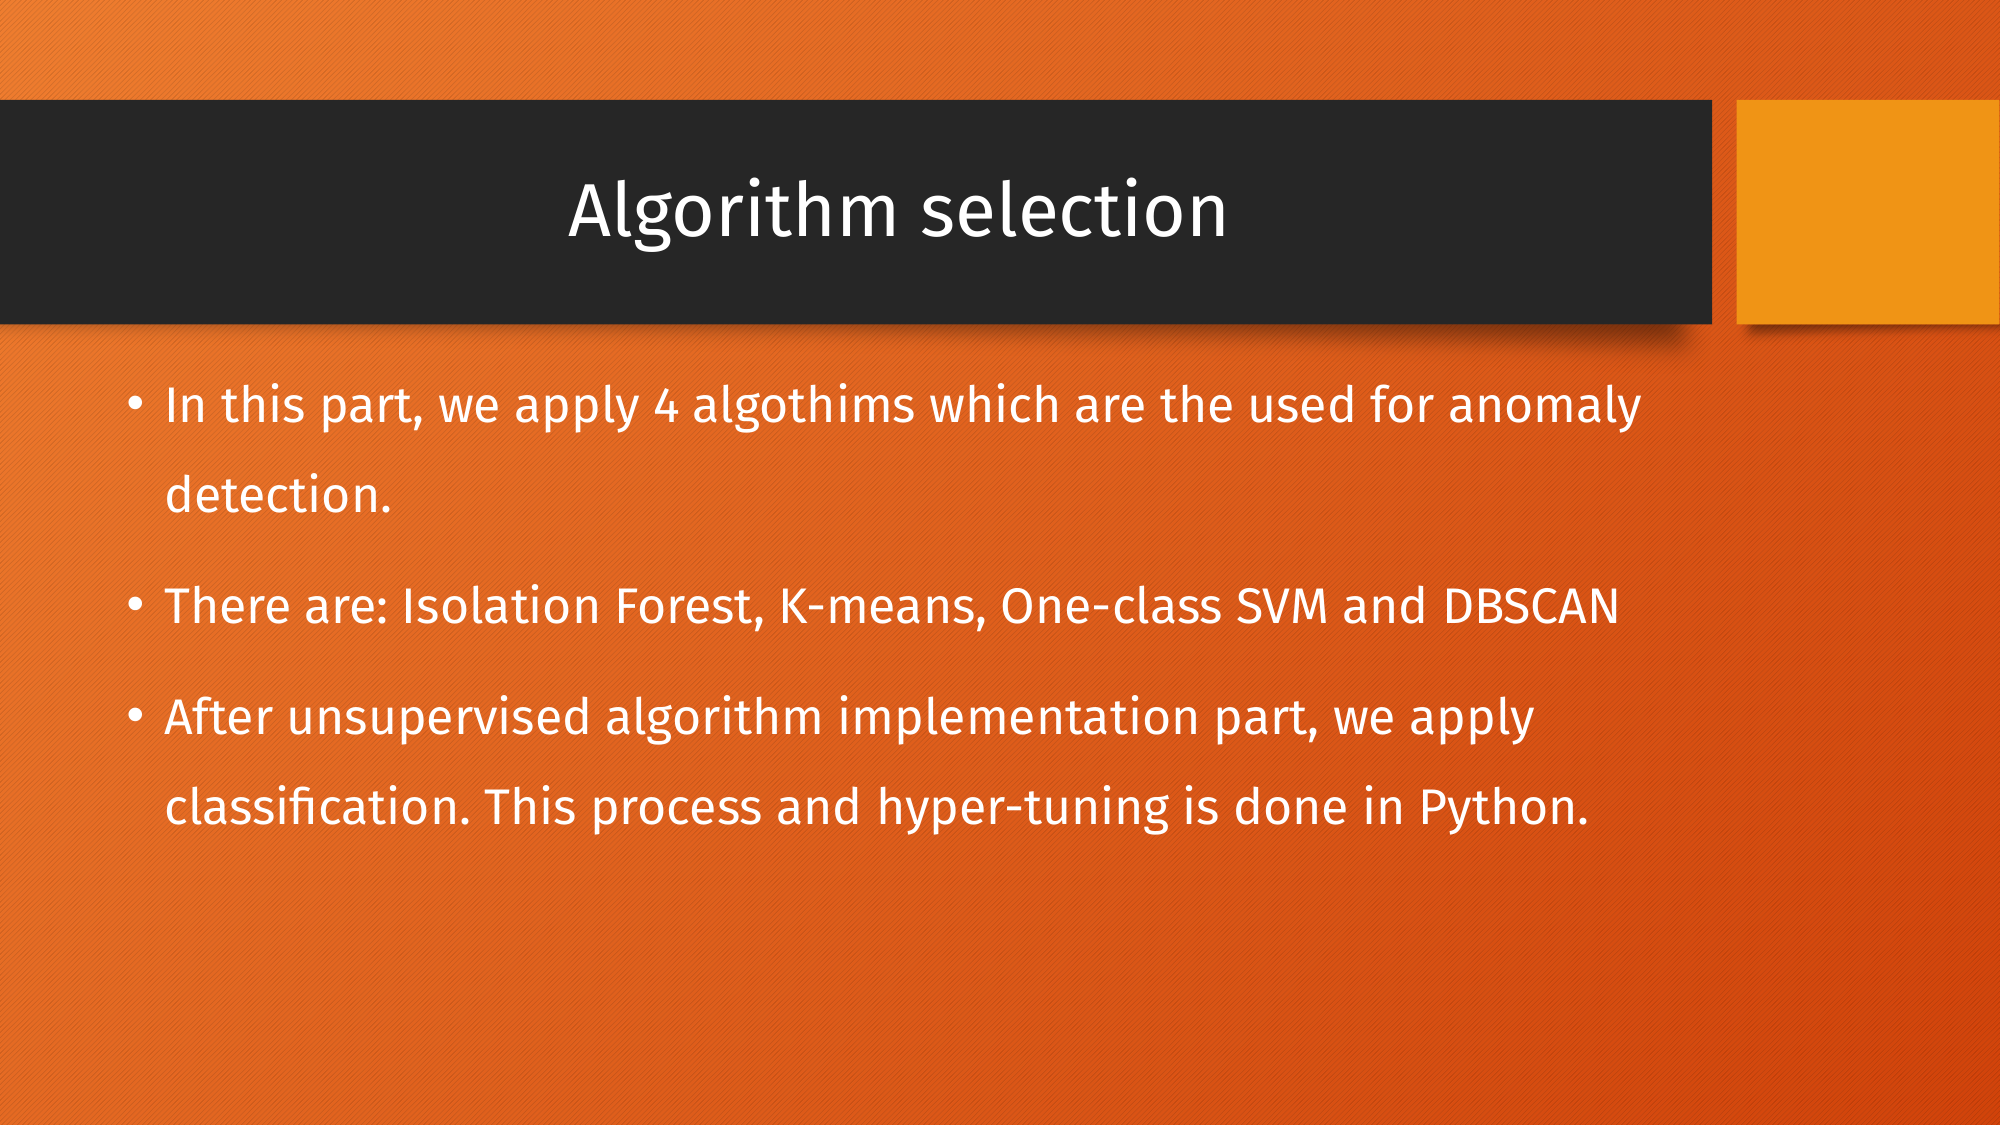

# Algorithm selection
In this part, we apply 4 algothims which are the used for anomaly detection.
There are: Isolation Forest, K-means, One-class SVM and DBSCAN
After unsupervised algorithm implementation part, we apply classification. This process and hyper-tuning is done in Python.